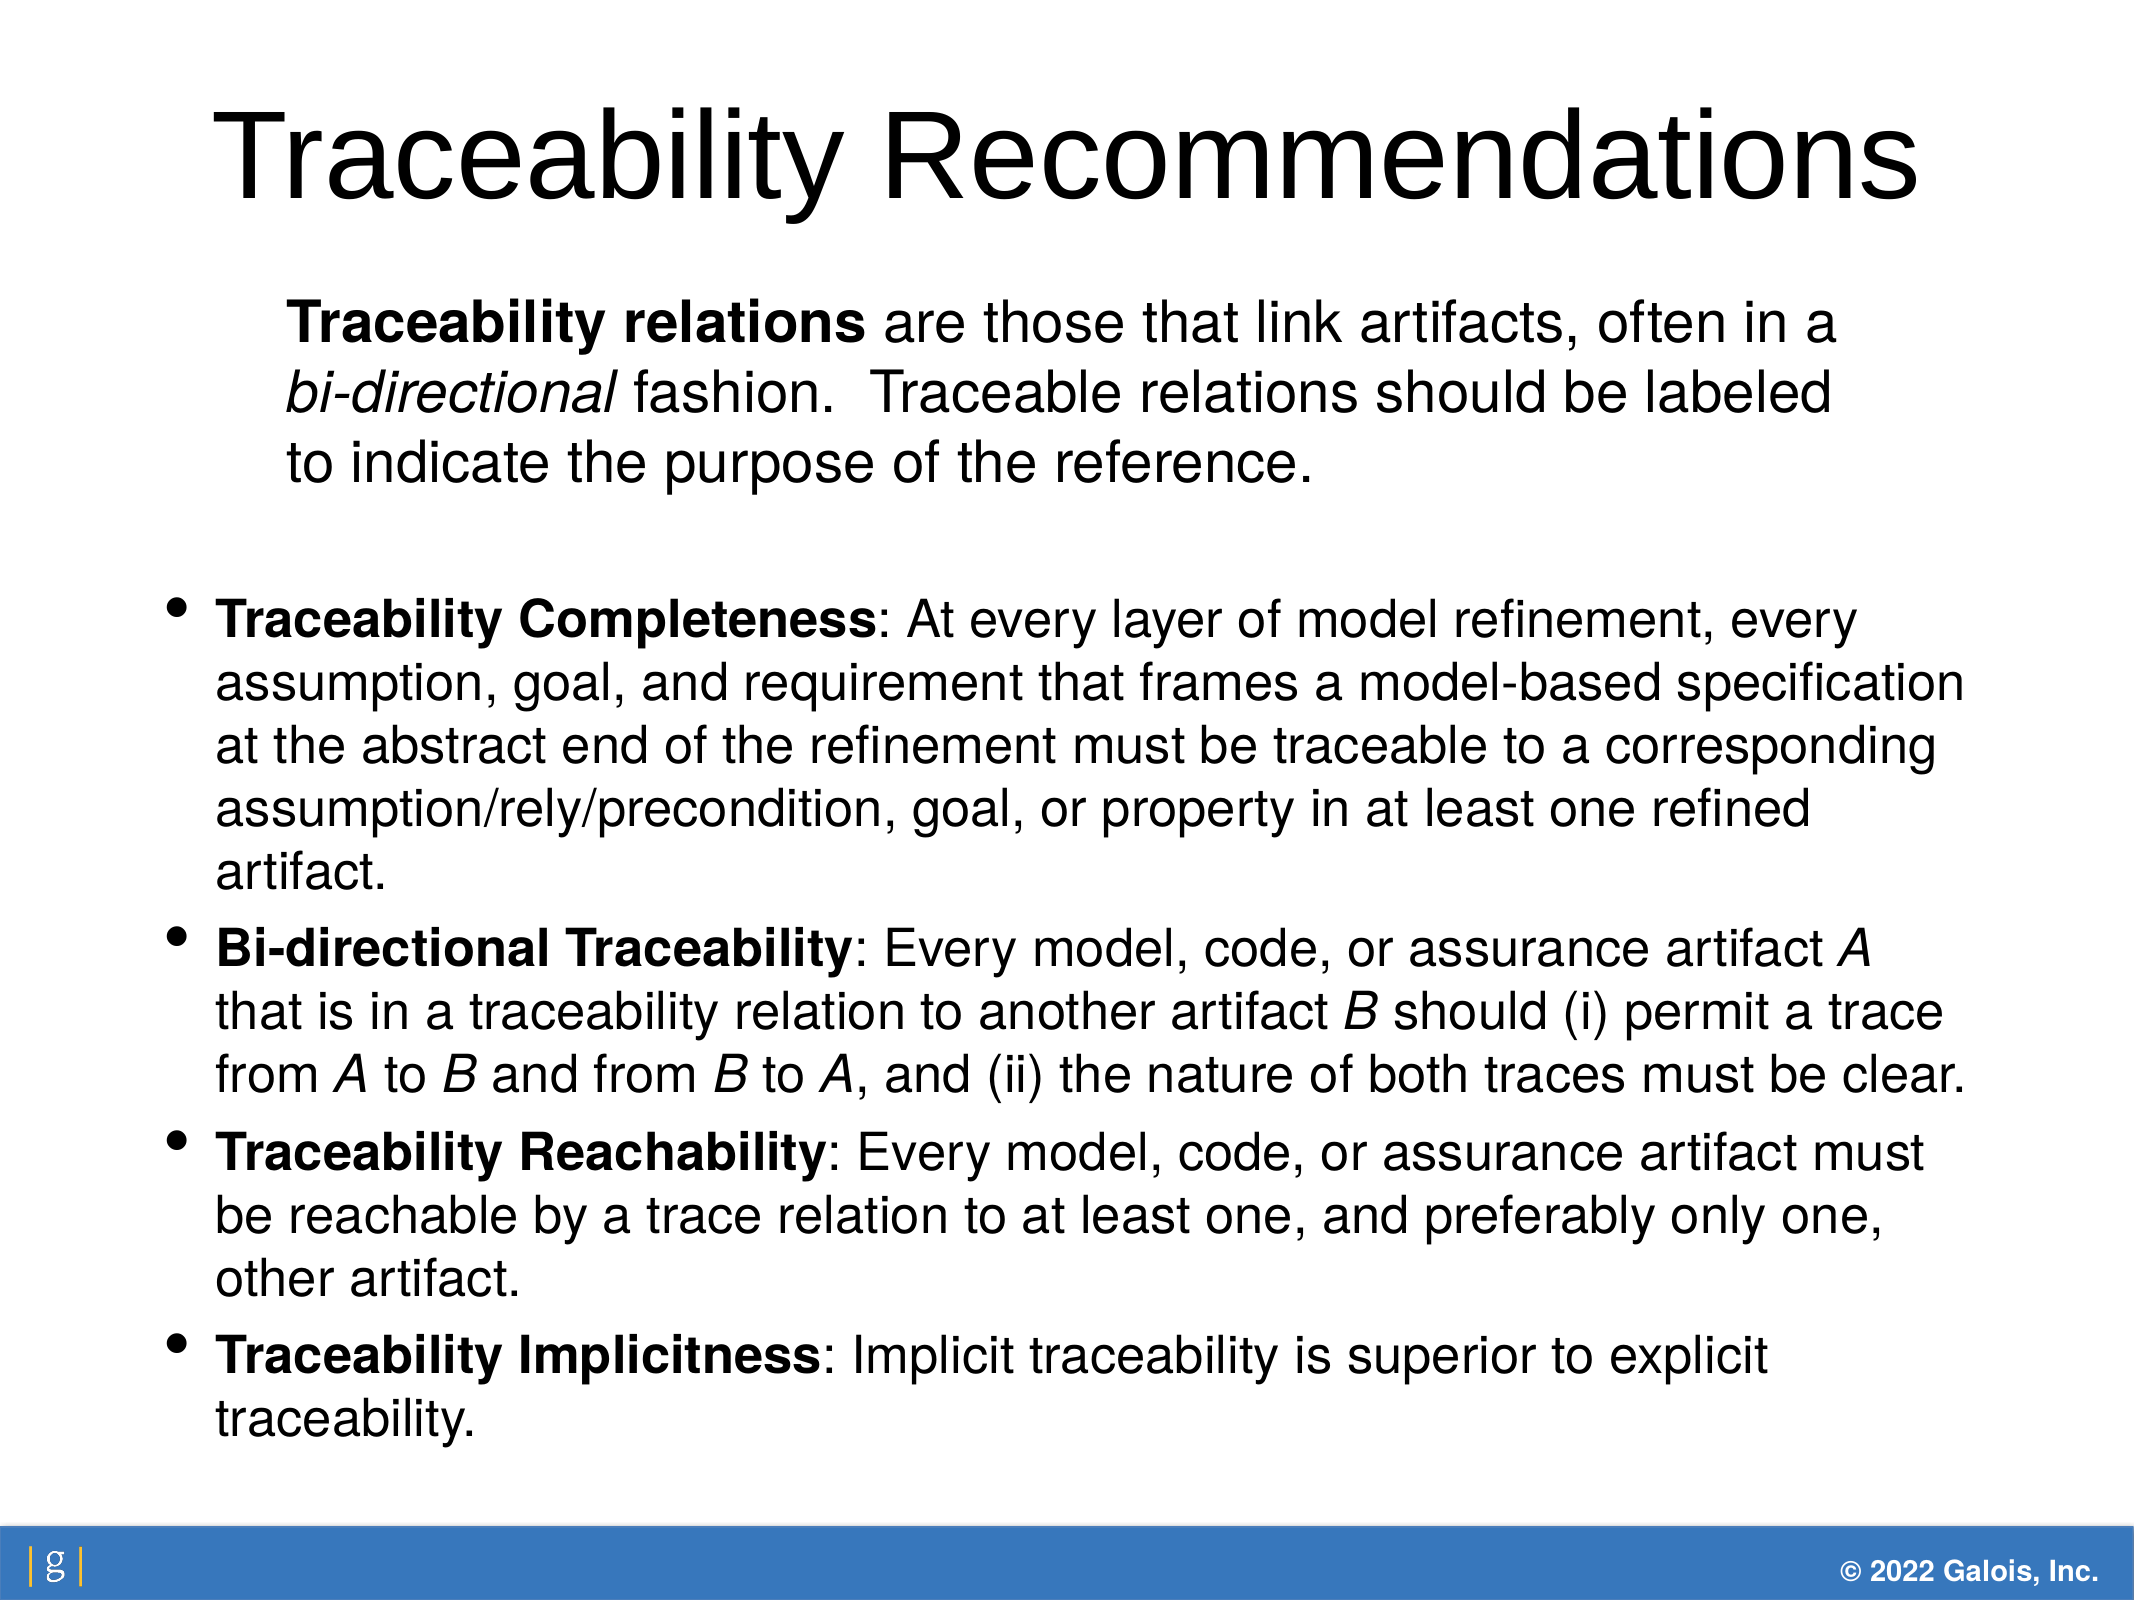

Traceability Recommendations
Traceability relations are those that link artifacts, often in a bi-directional fashion.  Traceable relations should be labeled to indicate the purpose of the reference.
Traceability Completeness: At every layer of model refinement, every assumption, goal, and requirement that frames a model-based specification at the abstract end of the refinement must be traceable to a corresponding assumption/rely/precondition, goal, or property in at least one refined artifact.
Bi-directional Traceability: Every model, code, or assurance artifact A that is in a traceability relation to another artifact B should (i) permit a trace from A to B and from B to A, and (ii) the nature of both traces must be clear.
Traceability Reachability: Every model, code, or assurance artifact must be reachable by a trace relation to at least one, and preferably only one, other artifact.
Traceability Implicitness: Implicit traceability is superior to explicit traceability.
32